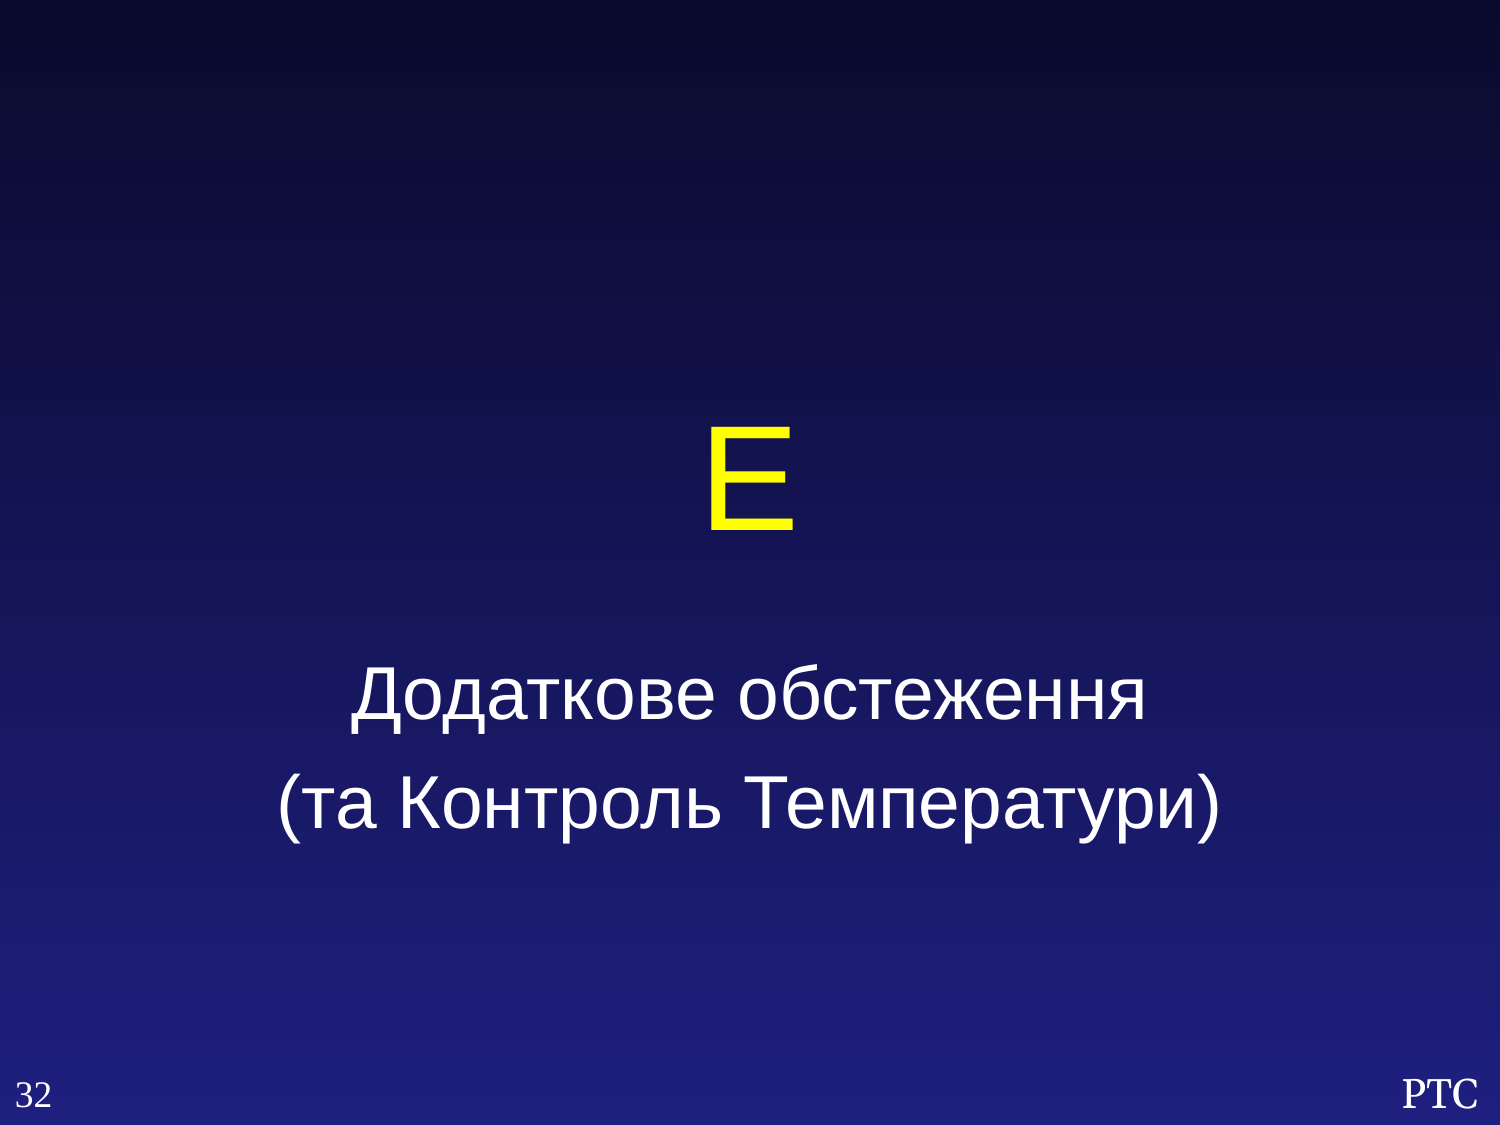

E
Додаткове обстеження
(та Контроль Температури)

32